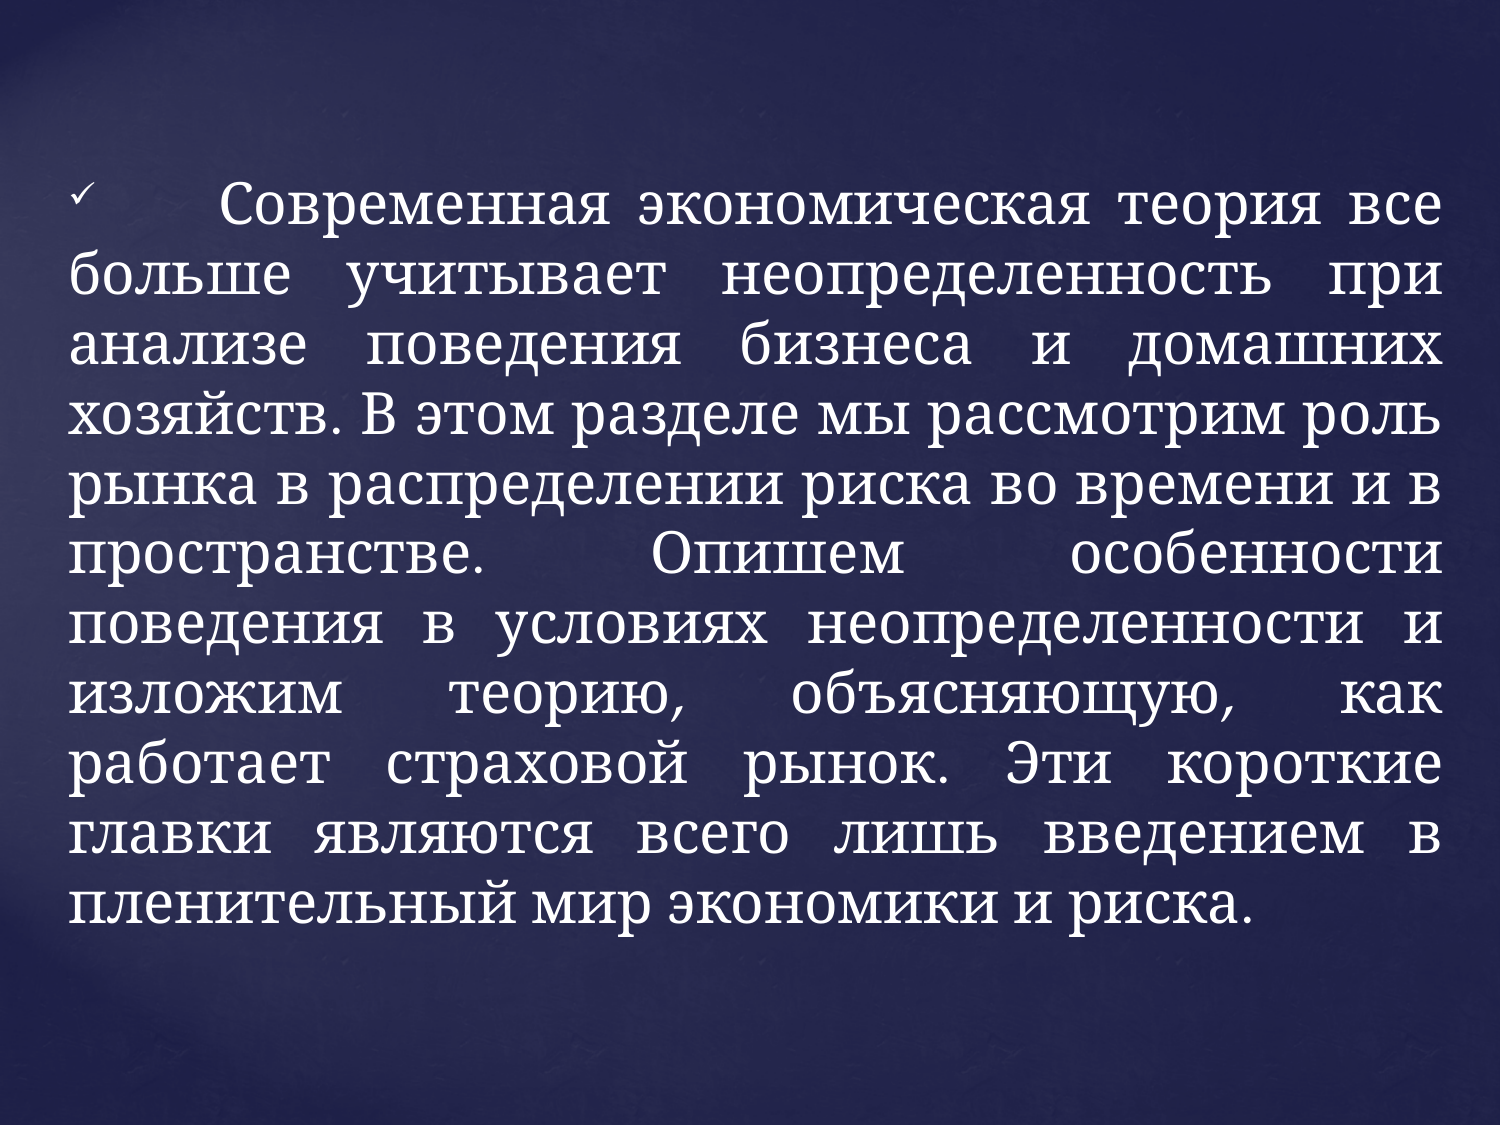

Современная экономическая теория все больше учитывает неопределенность при анализе поведения бизнеса и домашних хозяйств. В этом разделе мы рассмотрим роль рынка в распределении риска во времени и в пространстве. Опишем особенности поведения в условиях неопределенности и изложим теорию, объясняющую, как работает страховой рынок. Эти короткие главки являются всего лишь введением в пленительный мир экономики и риска.